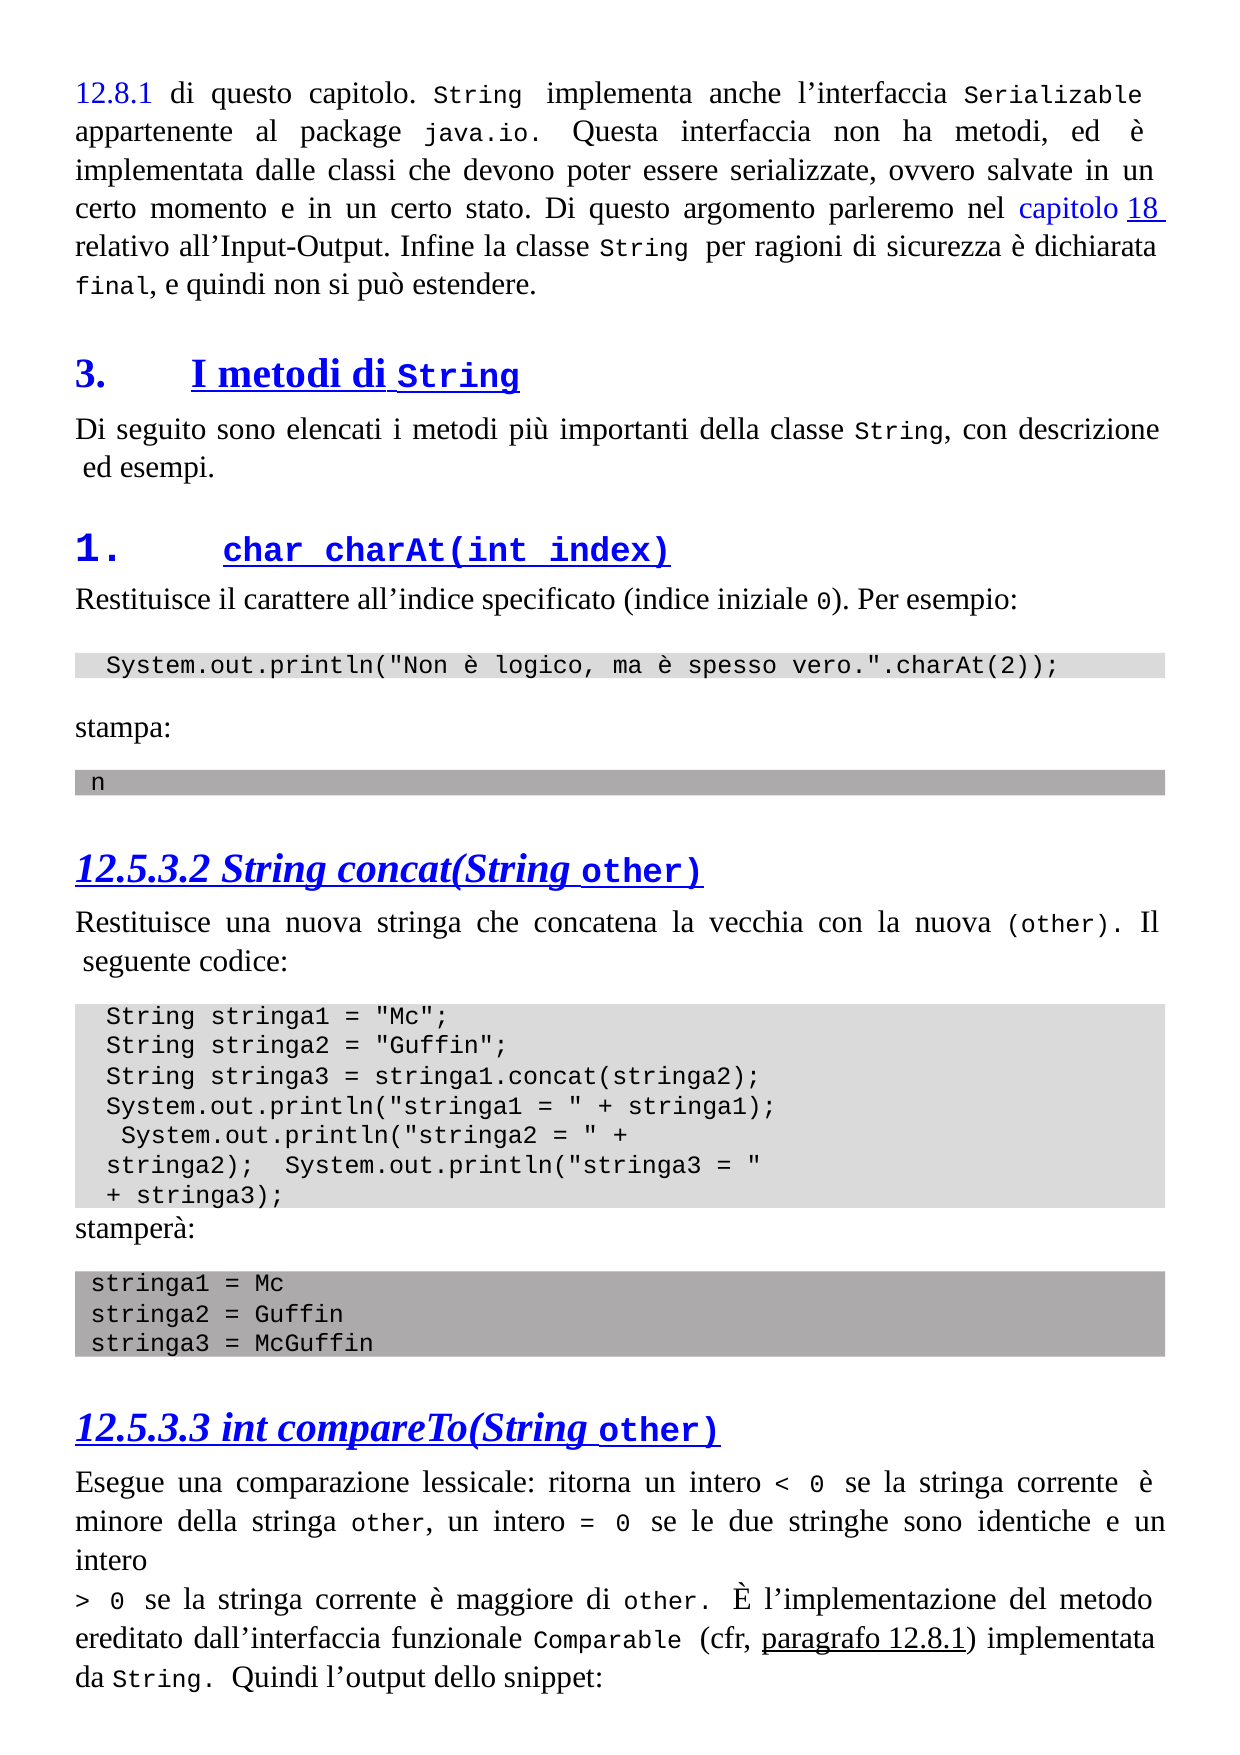

12.8.1 di questo capitolo. String implementa anche l’interfaccia Serializable  appartenente al package java.io. Questa interfaccia non ha metodi, ed è  implementata dalle classi che devono poter essere serializzate, ovvero salvate in un  certo momento e in un certo stato. Di questo argomento parleremo nel capitolo 18  relativo all’Input-Output. Infine la classe String per ragioni di sicurezza è dichiarata  final, e quindi non si può estendere.

I metodi di String
Di seguito sono elencati i metodi più importanti della classe String, con descrizione  ed esempi.

char charAt(int index)
Restituisce il carattere all’indice specificato (indice iniziale 0). Per esempio:
System.out.println("Non è logico, ma è spesso vero.".charAt(2));
stampa:
n
12.5.3.2 String concat(String other)
Restituisce una nuova stringa che concatena la vecchia con la nuova (other). Il  seguente codice:
String stringa1 = "Mc";
String stringa2 = "Guffin";
String stringa3 = stringa1.concat(stringa2);  System.out.println("stringa1 = " + stringa1);  System.out.println("stringa2 = " + stringa2);  System.out.println("stringa3 = " + stringa3);
stamperà:
stringa1 = Mc
stringa2 = Guffin  stringa3 = McGuffin
12.5.3.3 int compareTo(String other)
Esegue una comparazione lessicale: ritorna un intero < 0 se la stringa corrente è  minore della stringa other, un intero = 0 se le due stringhe sono identiche e un intero
> 0 se la stringa corrente è maggiore di other. È l’implementazione del metodo  ereditato dall’interfaccia funzionale Comparable (cfr, paragrafo 12.8.1) implementata  da String. Quindi l’output dello snippet: